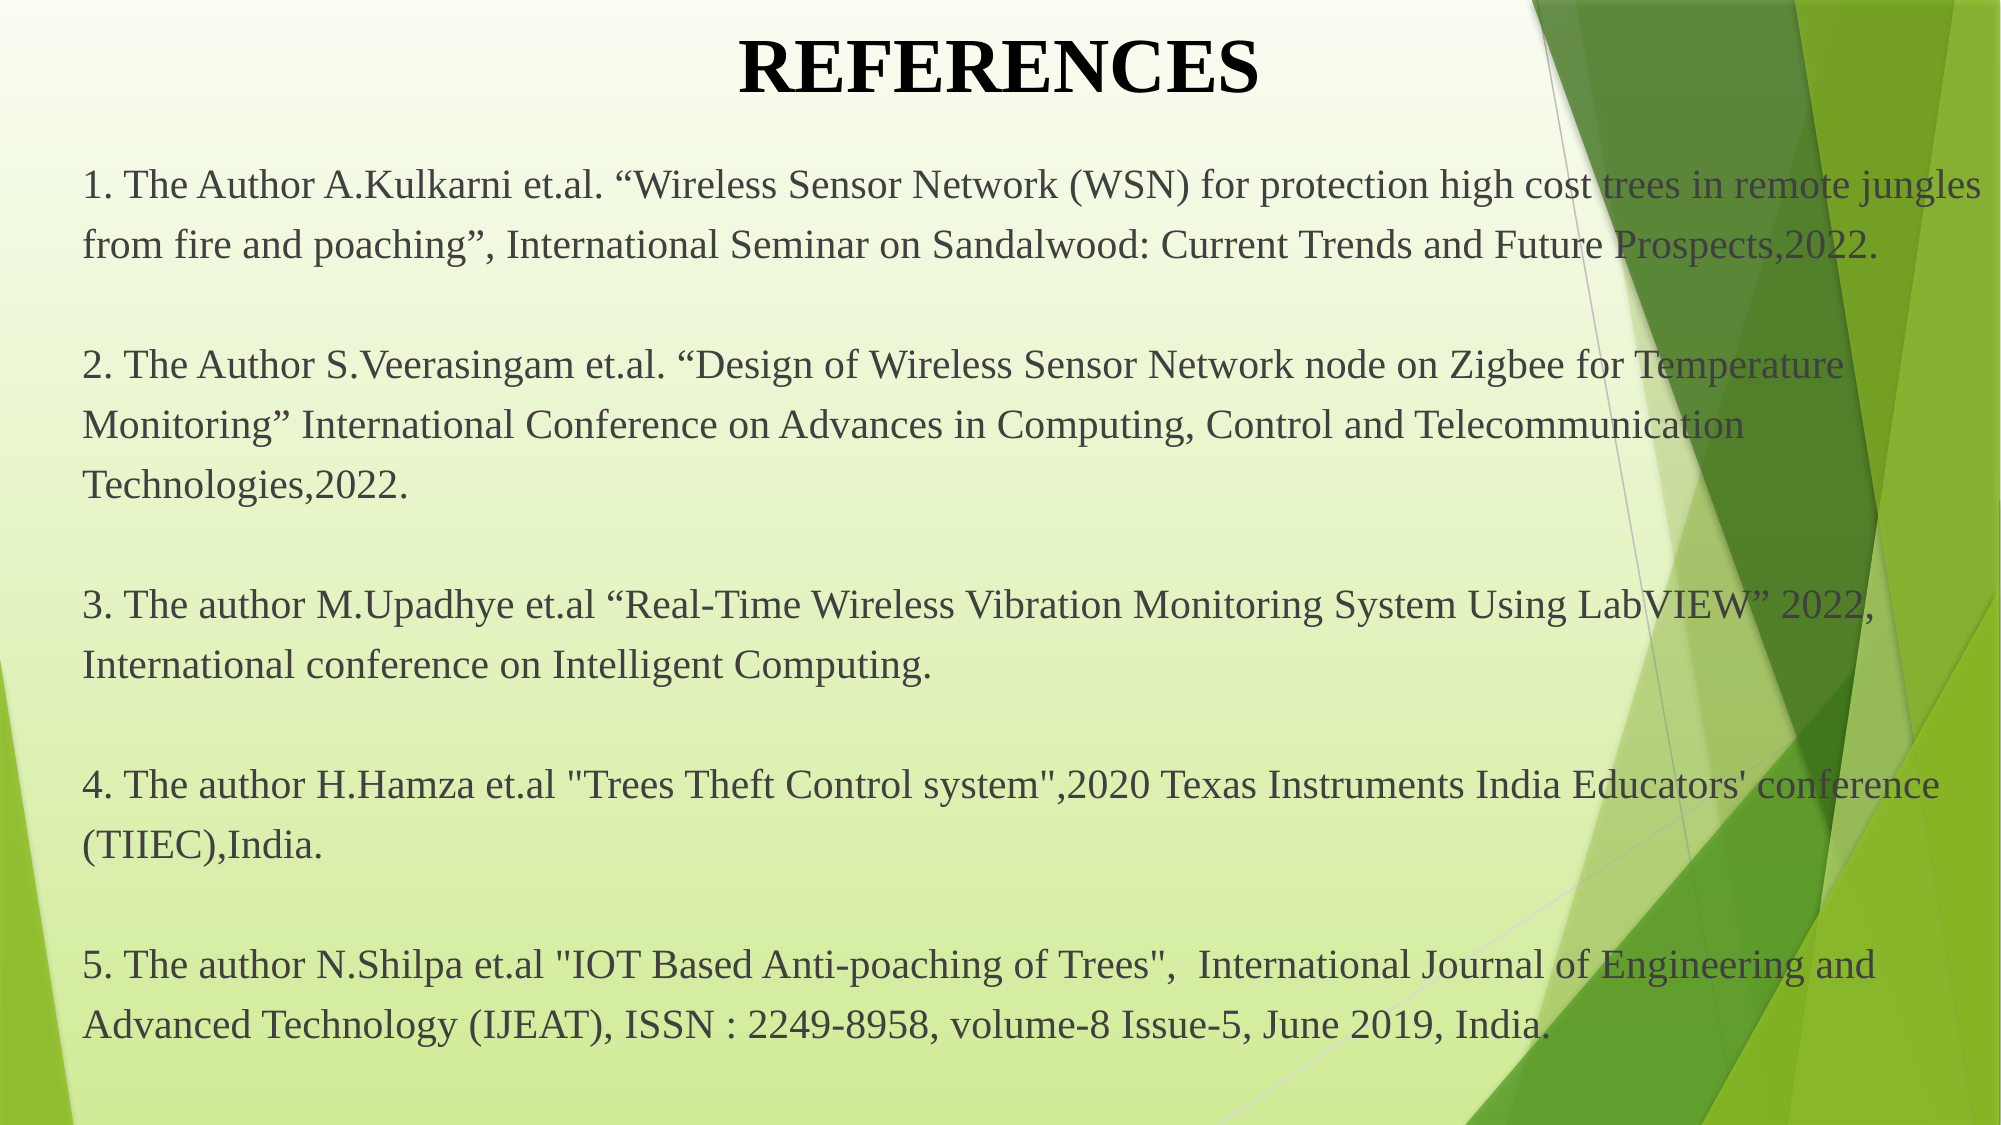

# REFERENCES
1. The Author A.Kulkarni et.al. “Wireless Sensor Network (WSN) for protection high cost trees in remote jungles from fire and poaching”, International Seminar on Sandalwood: Current Trends and Future Prospects,2022.

2. The Author S.Veerasingam et.al. “Design of Wireless Sensor Network node on Zigbee for Temperature Monitoring” International Conference on Advances in Computing, Control and Telecommunication Technologies,2022.

3. The author M.Upadhye et.al “Real-Time Wireless Vibration Monitoring System Using LabVIEW” 2022, International conference on Intelligent Computing.

4. The author H.Hamza et.al "Trees Theft Control system",2020 Texas Instruments India Educators' conference (TIIEC),India.

5. The author N.Shilpa et.al "IOT Based Anti-poaching of Trees",  International Journal of Engineering and Advanced Technology (IJEAT), ISSN : 2249-8958, volume-8 Issue-5, June 2019, India.